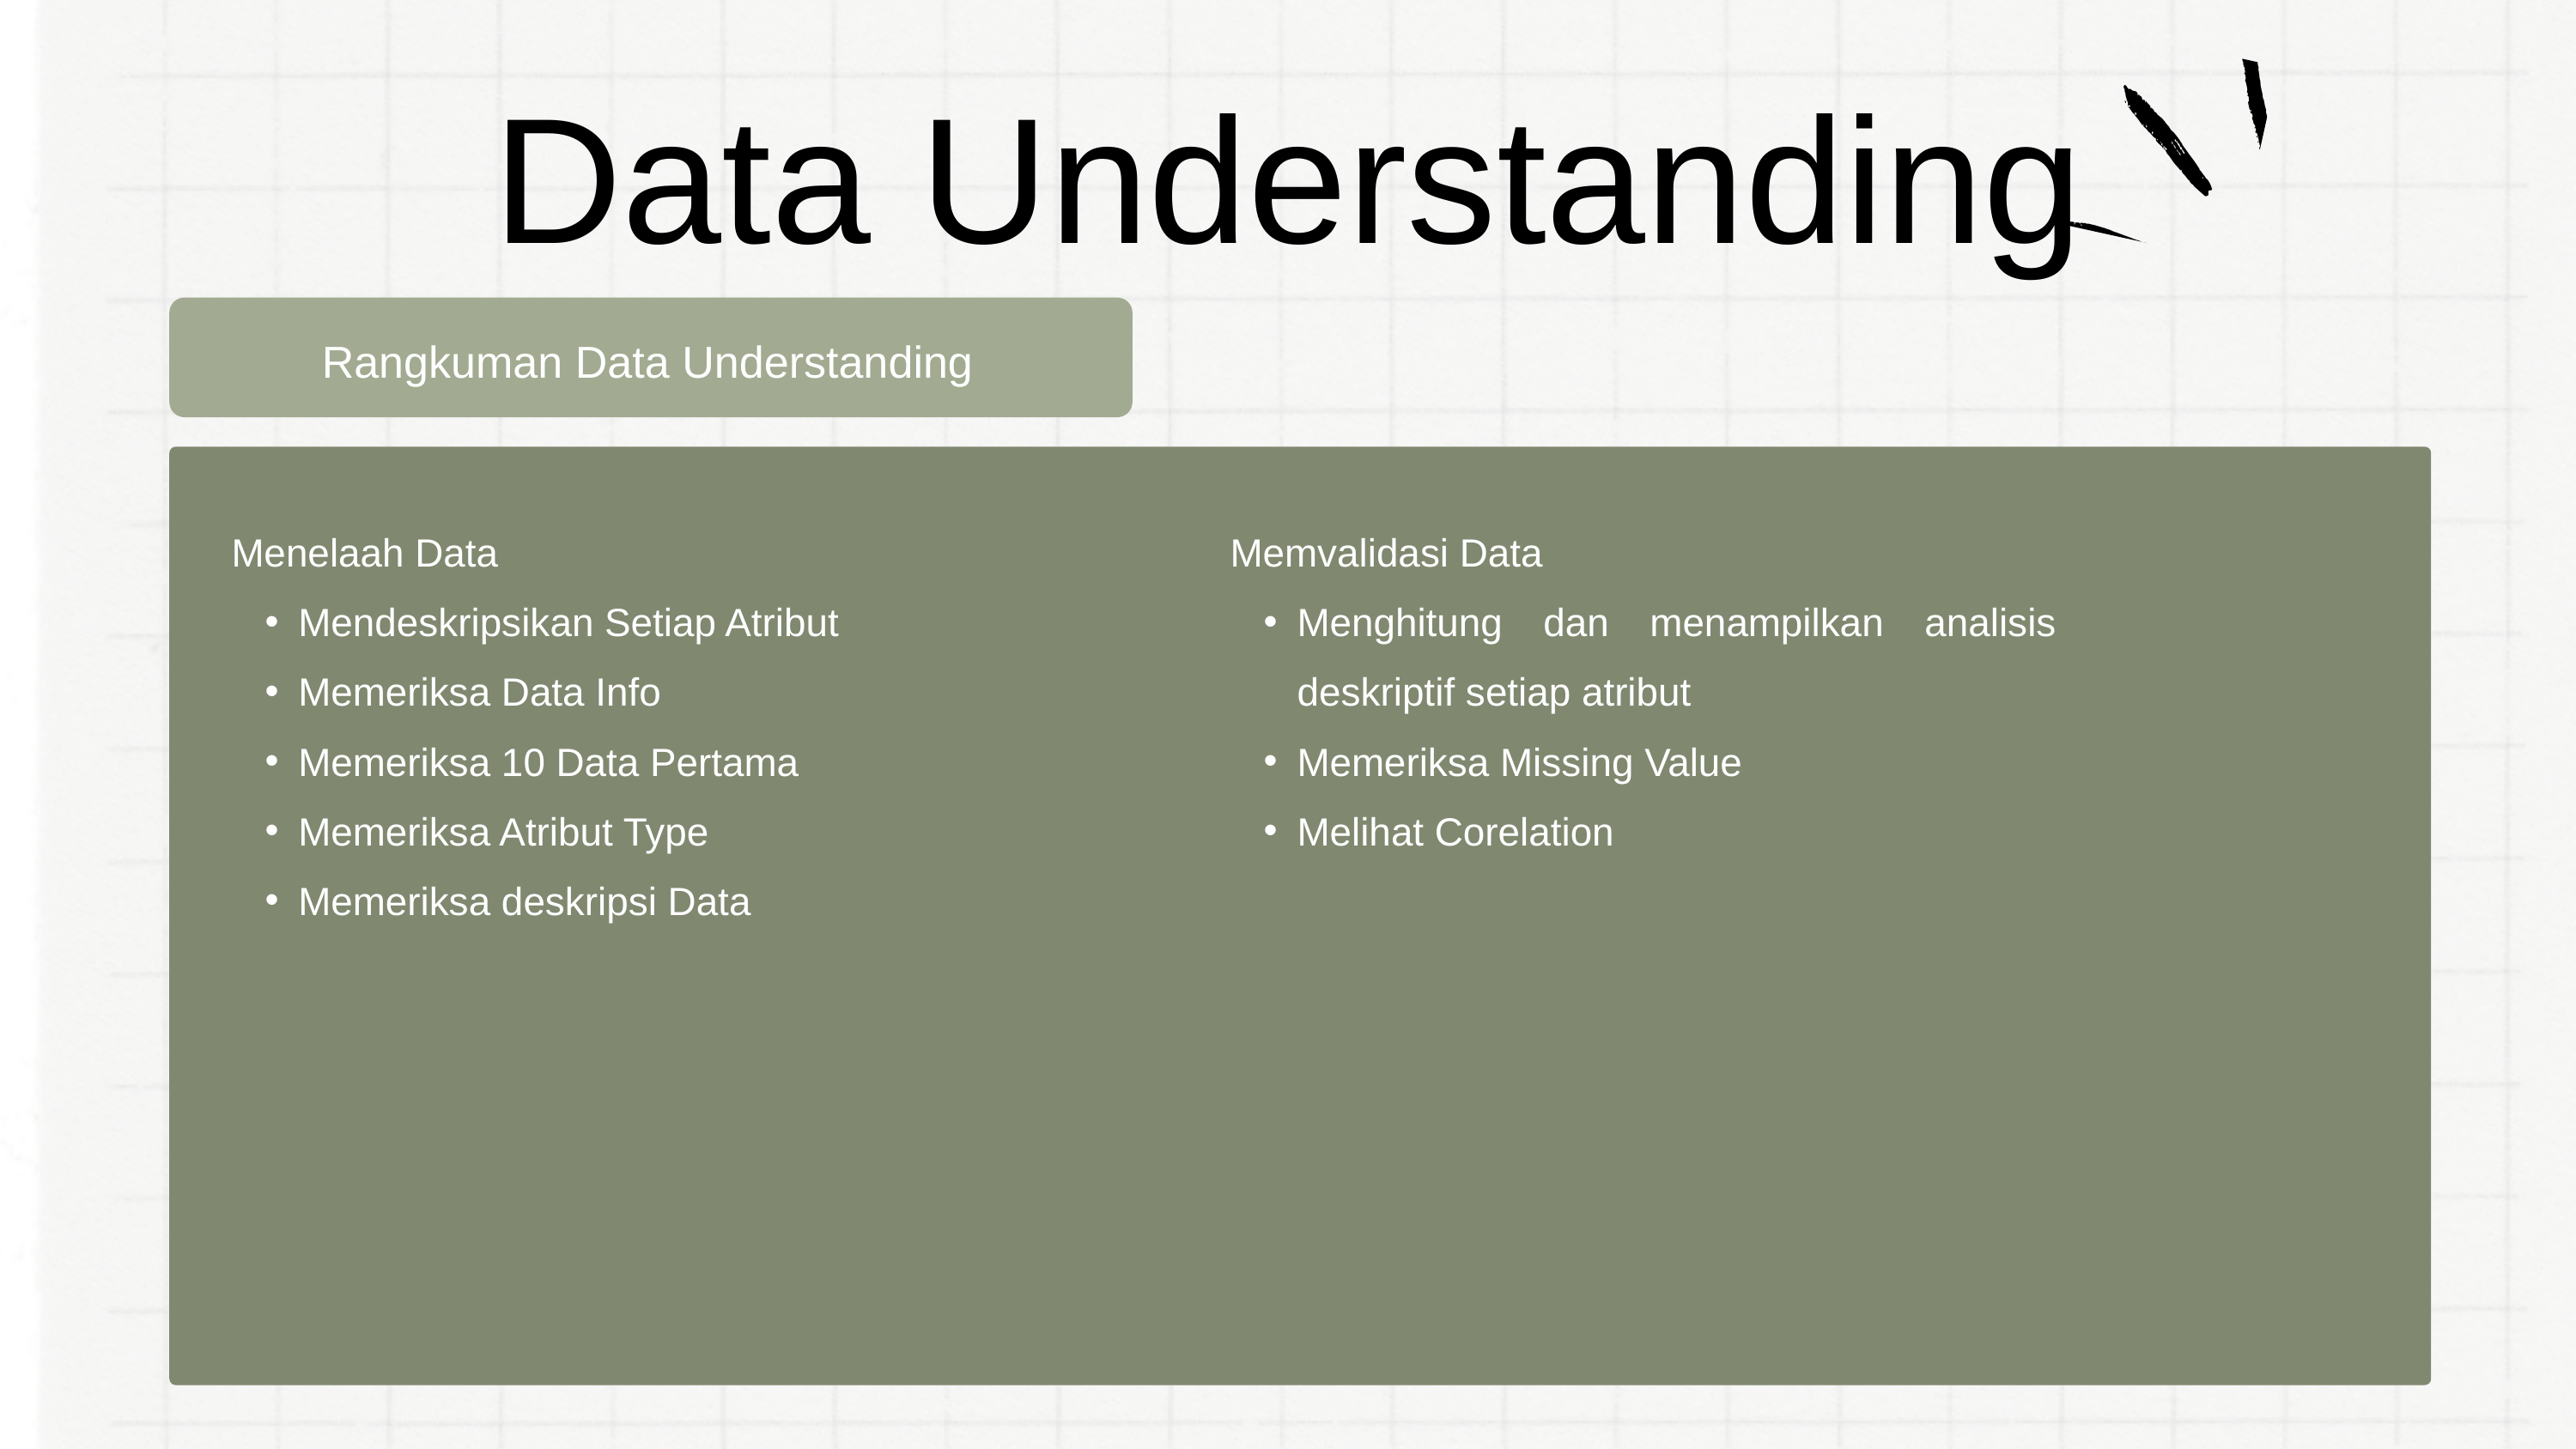

Data Understanding

Rangkuman Data Understanding

Menelaah Data
Mendeskripsikan Setiap Atribut
Memeriksa Data Info
Memeriksa 10 Data Pertama
Memeriksa Atribut Type
Memeriksa deskripsi Data
Memvalidasi Data
Menghitung dan menampilkan analisis deskriptif setiap atribut
Memeriksa Missing Value
Melihat Corelation